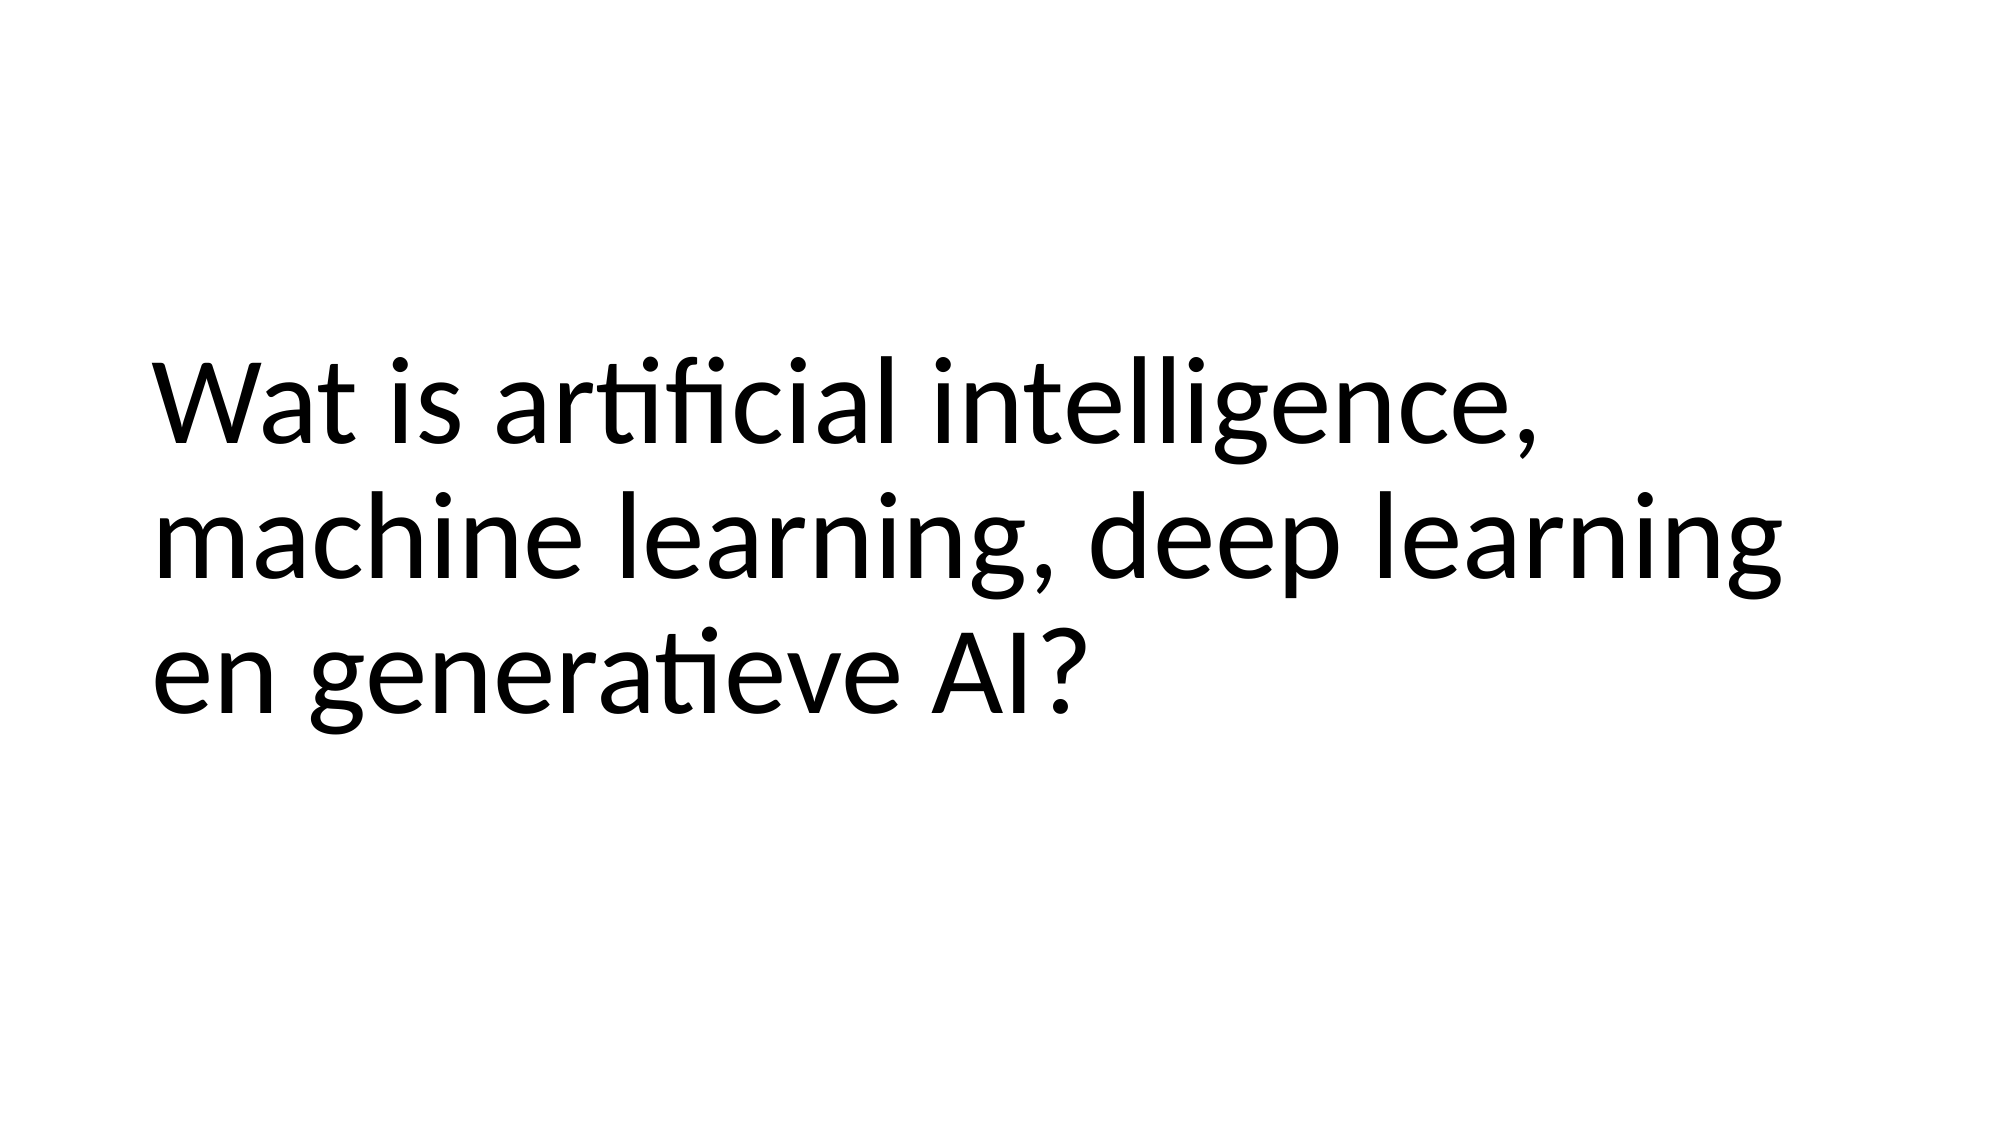

# Wat is artificial intelligence, machine learning, deep learning en generatieve AI?